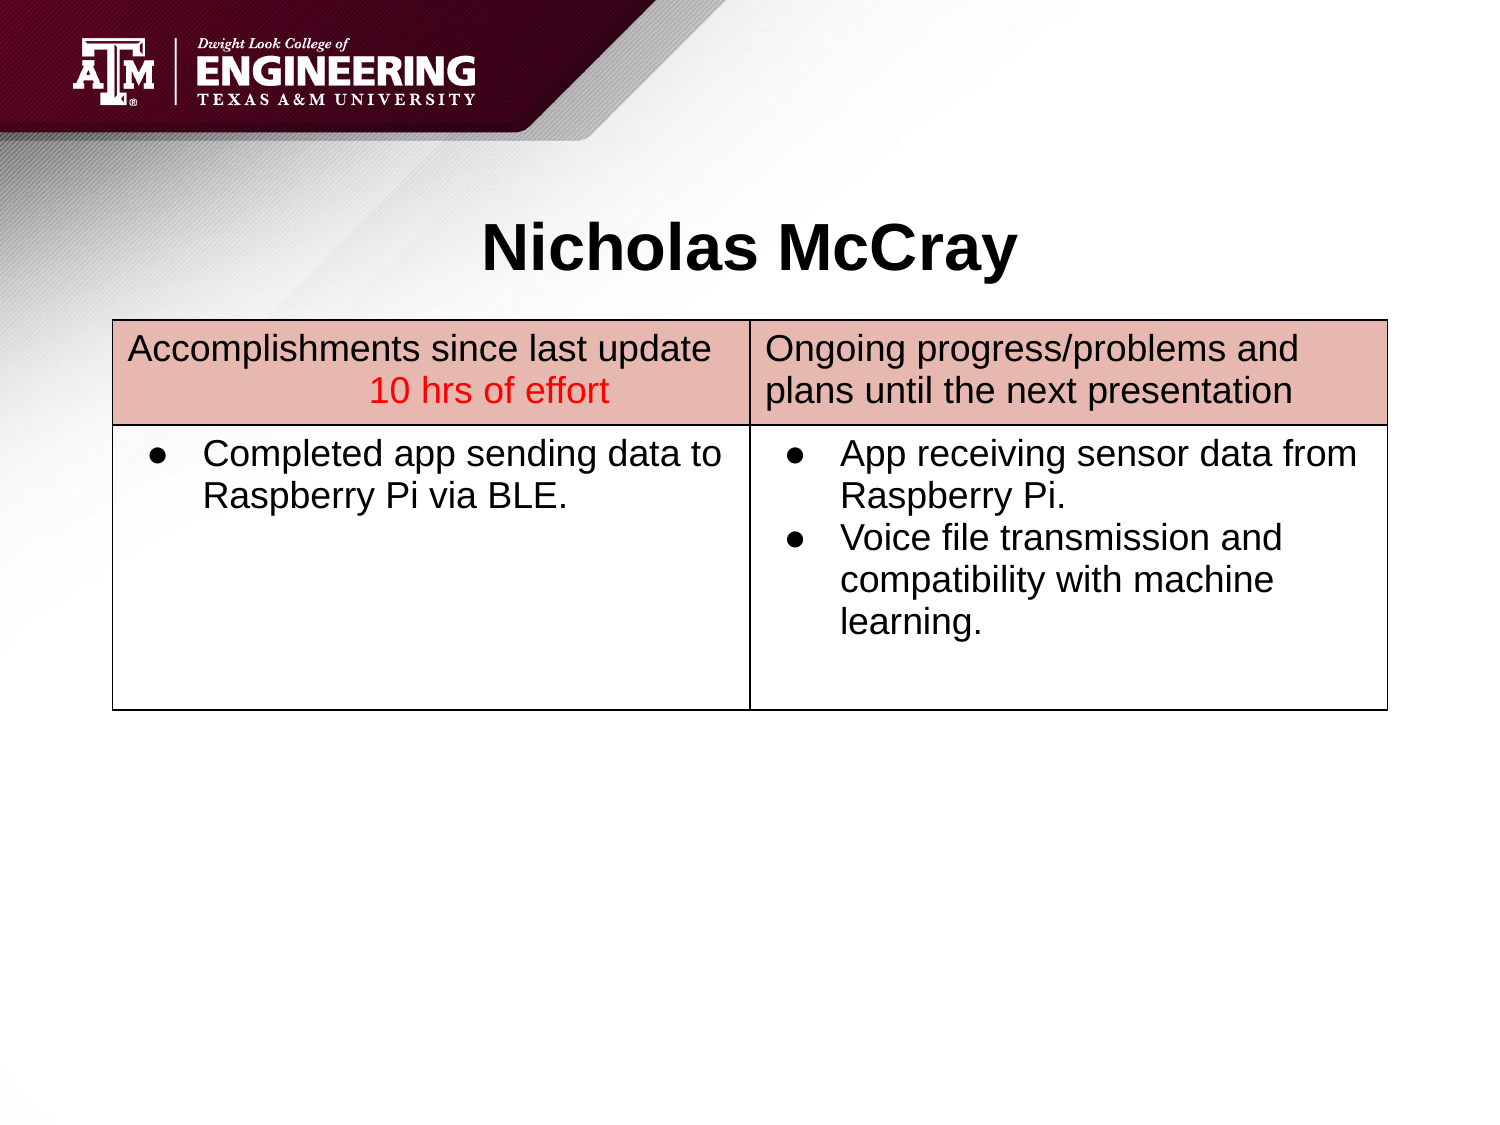

# Nicholas McCray
| Accomplishments since last update 10 hrs of effort | Ongoing progress/problems and plans until the next presentation |
| --- | --- |
| Completed app sending data to Raspberry Pi via BLE. | App receiving sensor data from Raspberry Pi. Voice file transmission and compatibility with machine learning. |